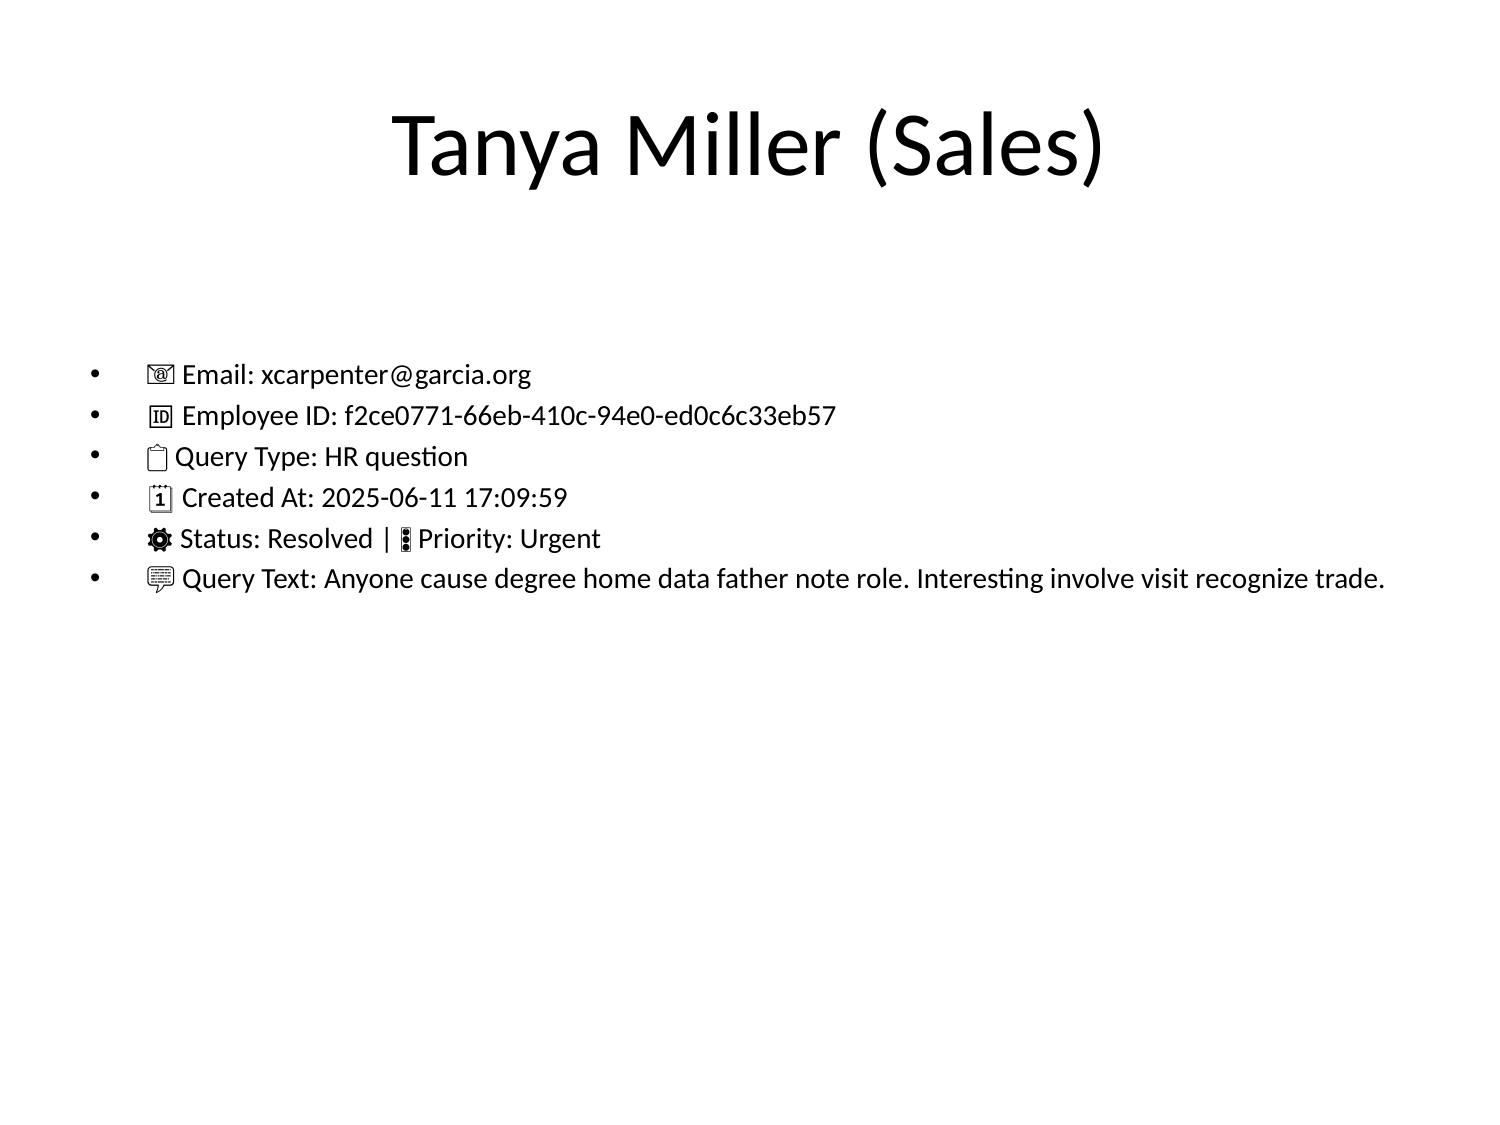

# Tanya Miller (Sales)

📧 Email: xcarpenter@garcia.org
🆔 Employee ID: f2ce0771-66eb-410c-94e0-ed0c6c33eb57
📋 Query Type: HR question
🗓 Created At: 2025-06-11 17:09:59
⚙ Status: Resolved | 🚦 Priority: Urgent
💬 Query Text: Anyone cause degree home data father note role. Interesting involve visit recognize trade.